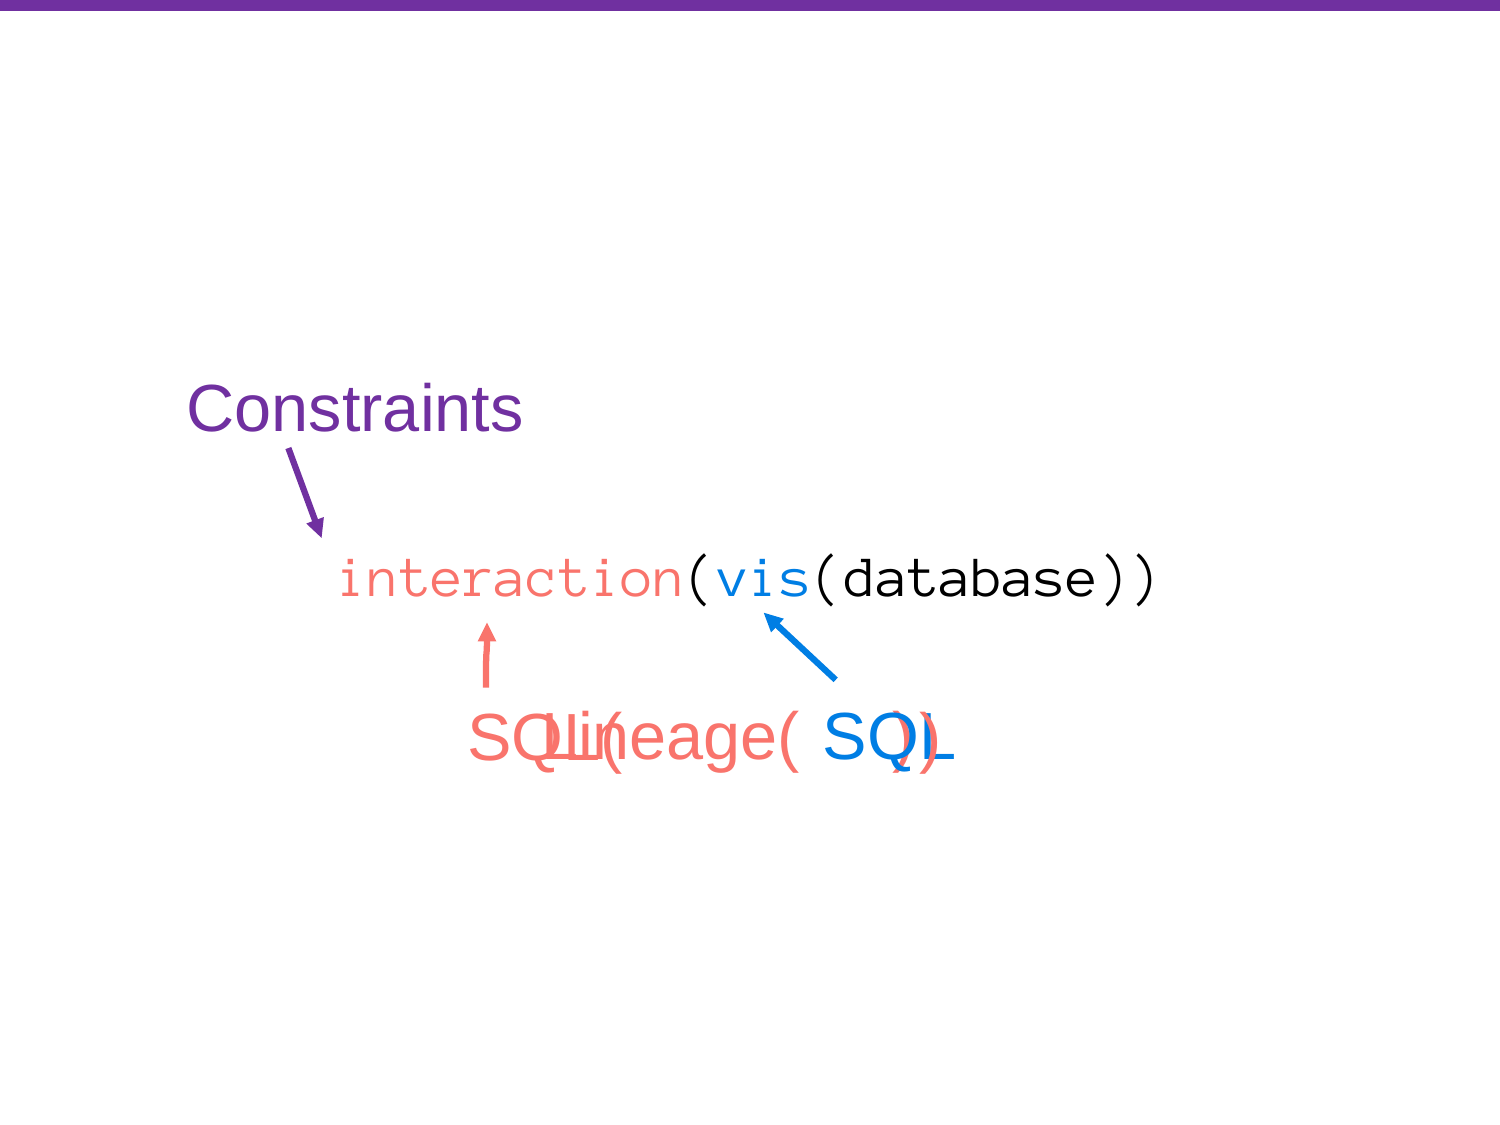

interaction(vis(database))
Constraints
SQL
    Lineage(     )
SQL(                )